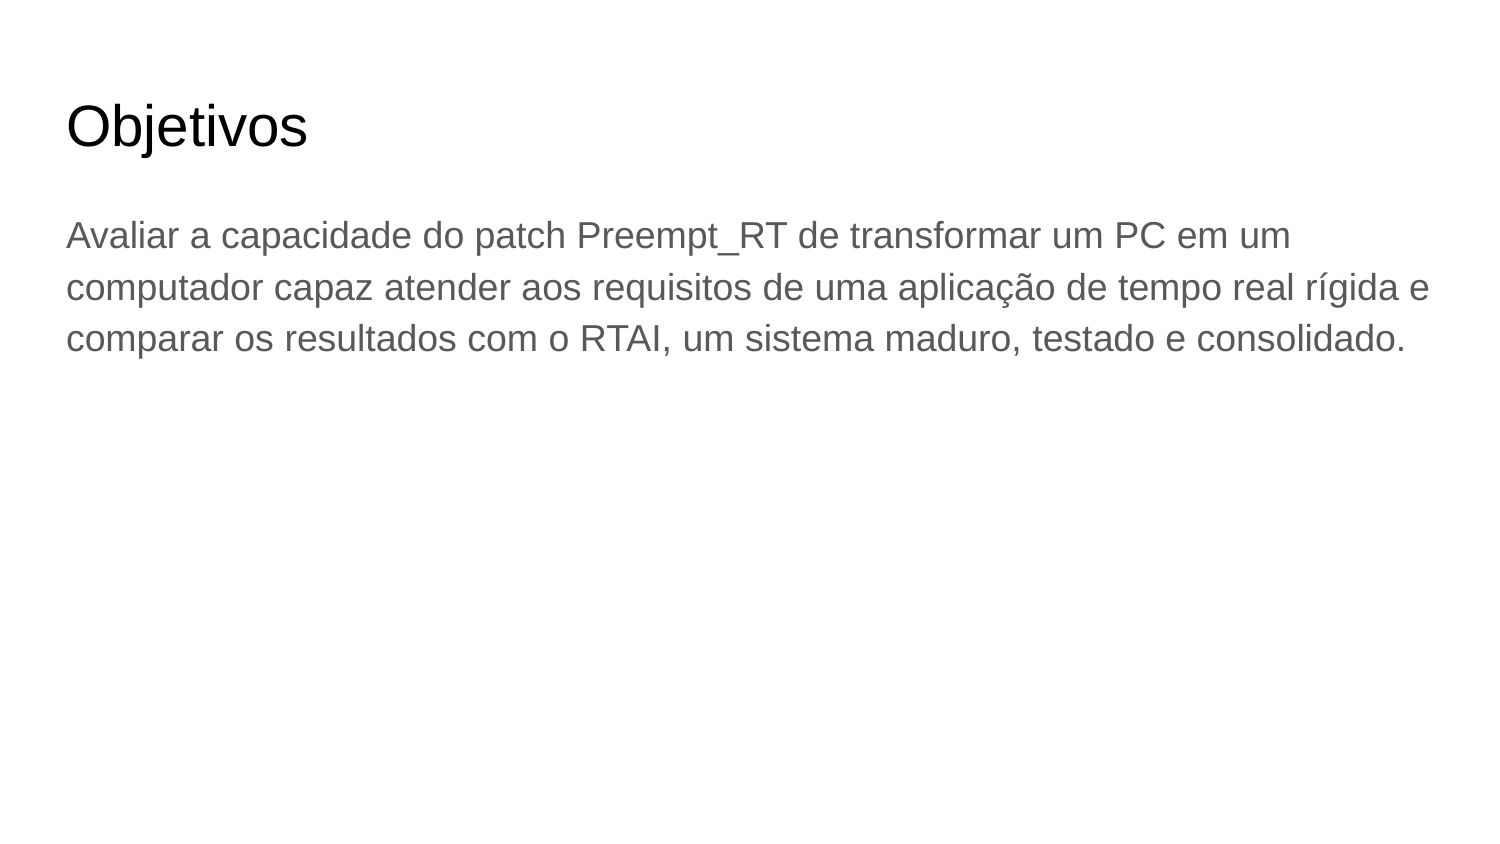

# Objetivos
Avaliar a capacidade do patch Preempt_RT de transformar um PC em um computador capaz atender aos requisitos de uma aplicação de tempo real rígida e comparar os resultados com o RTAI, um sistema maduro, testado e consolidado.